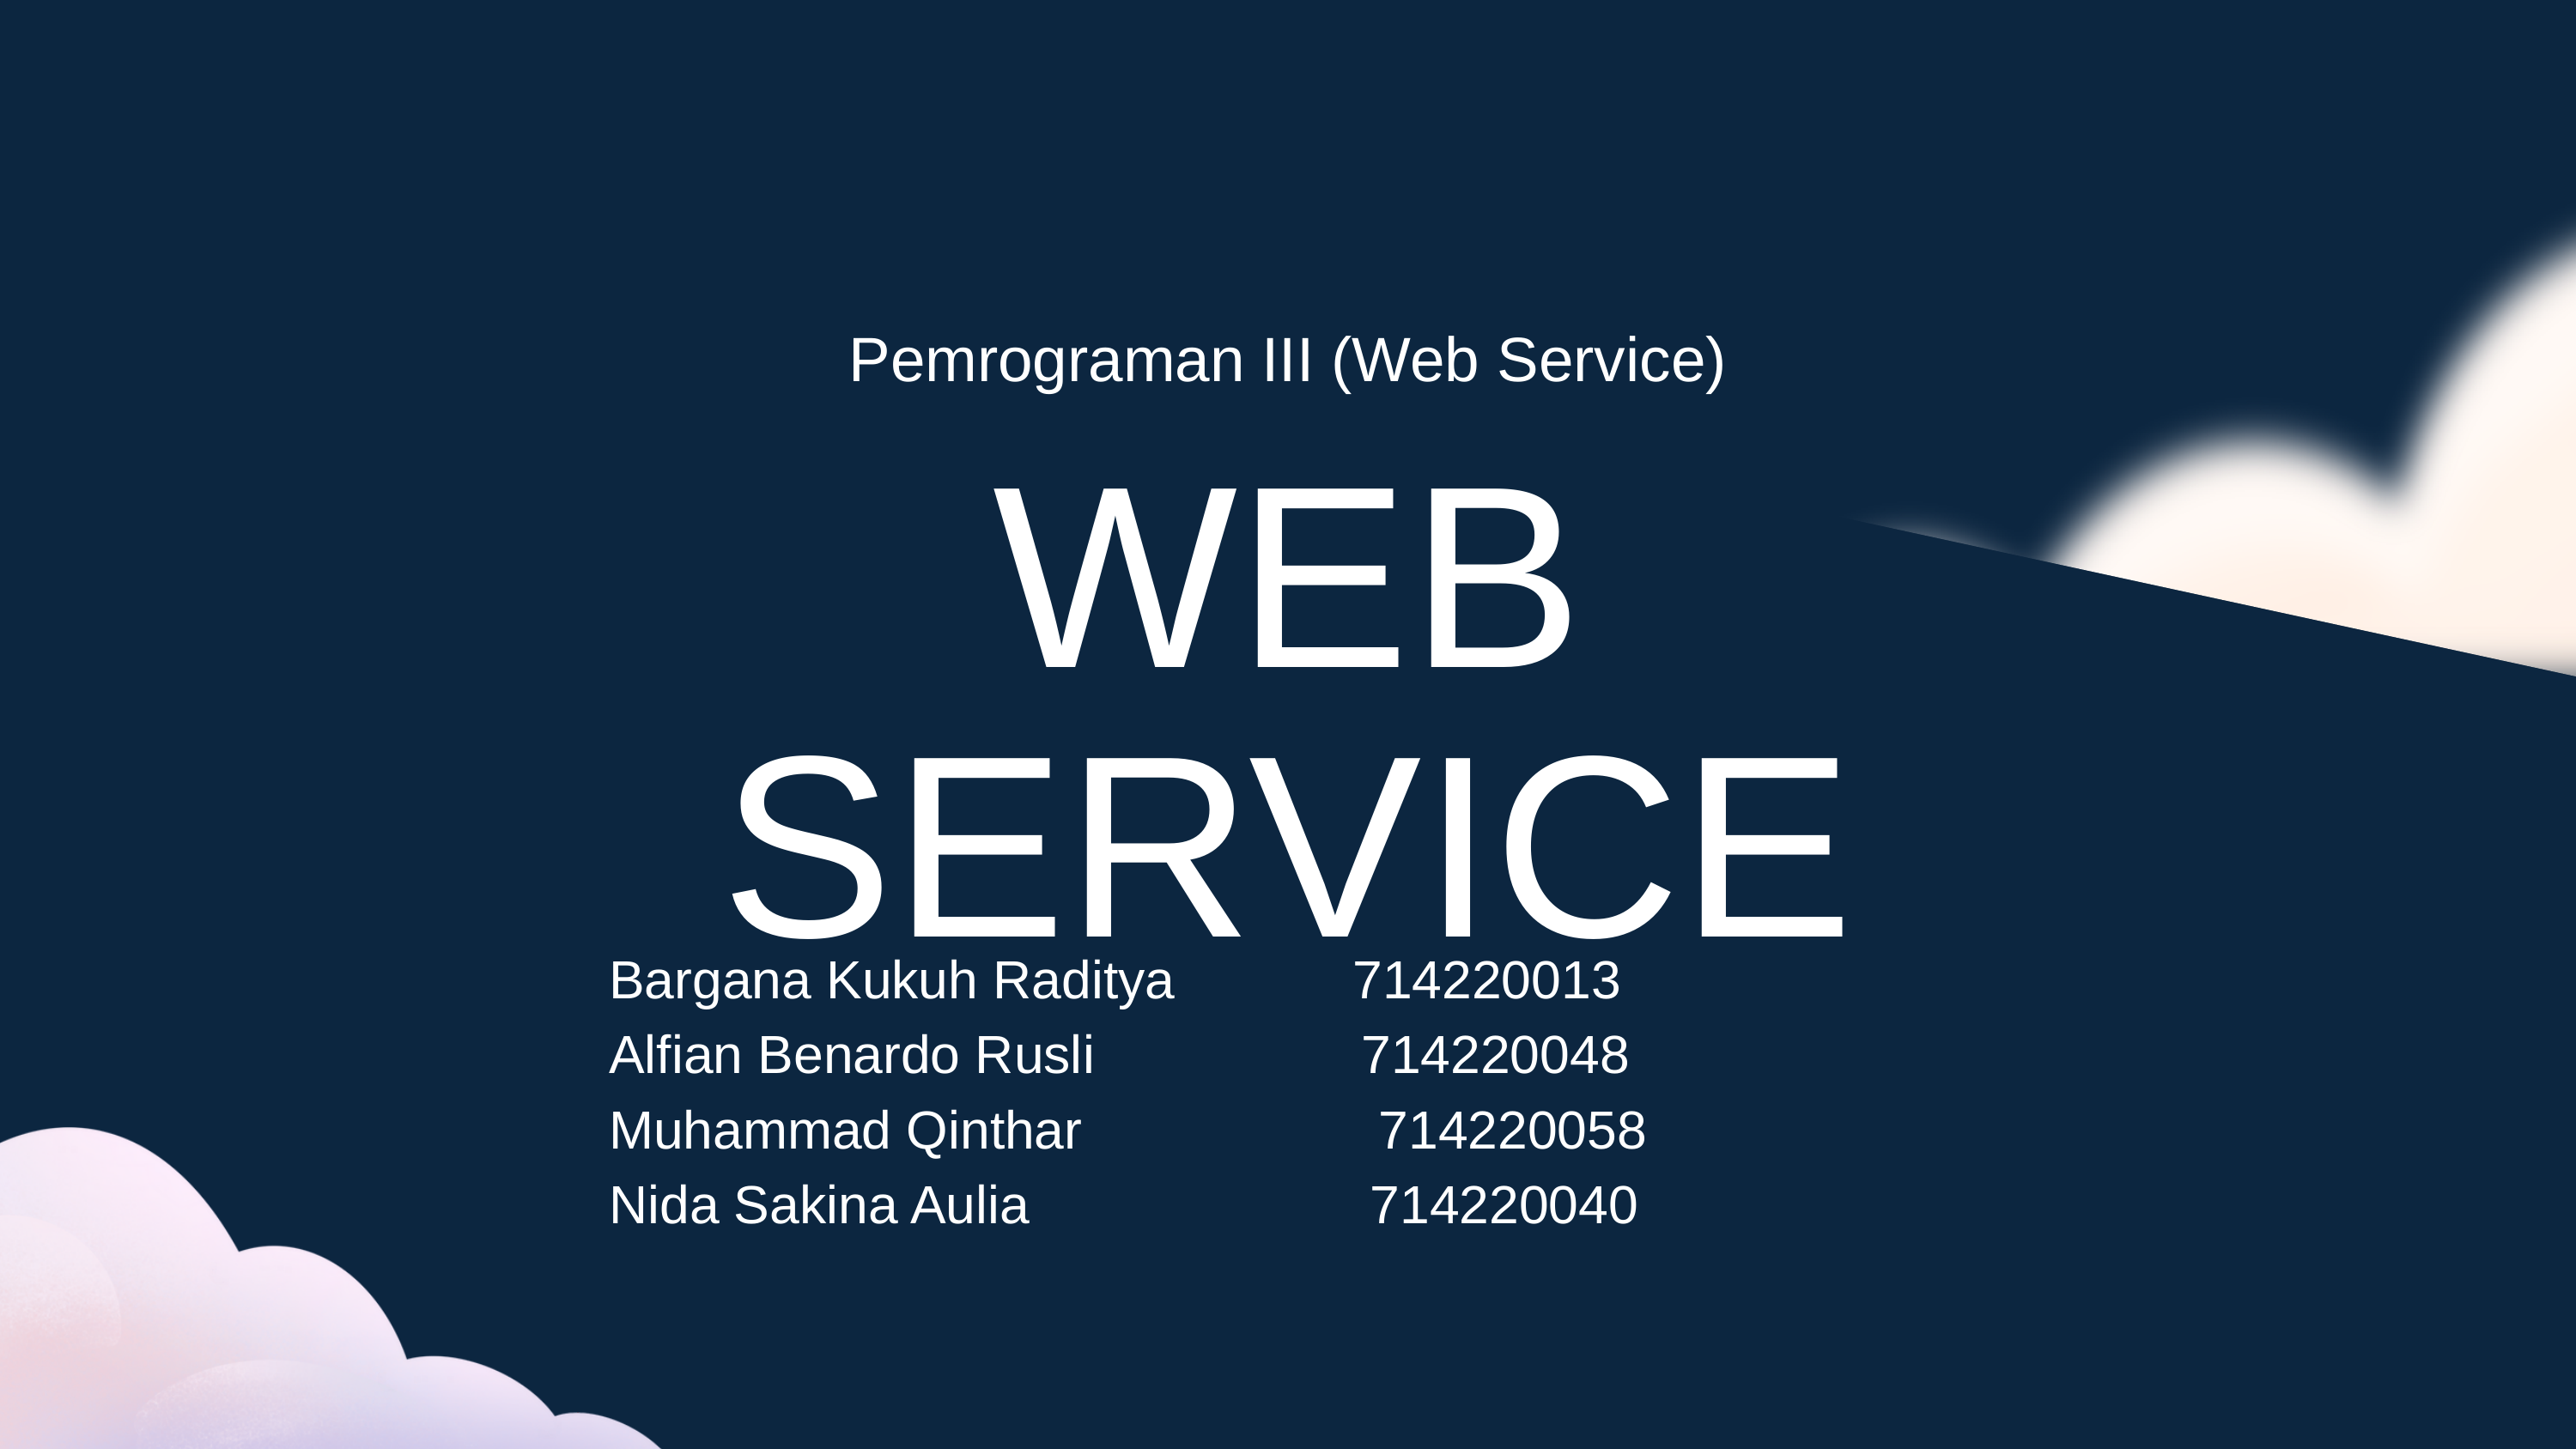

Pemrograman III (Web Service)
WEB SERVICE
Bargana Kukuh Raditya            714220013
Alfian Benardo Rusli                  714220048
Muhammad Qinthar                    714220058
Nida Sakina Aulia                       714220040